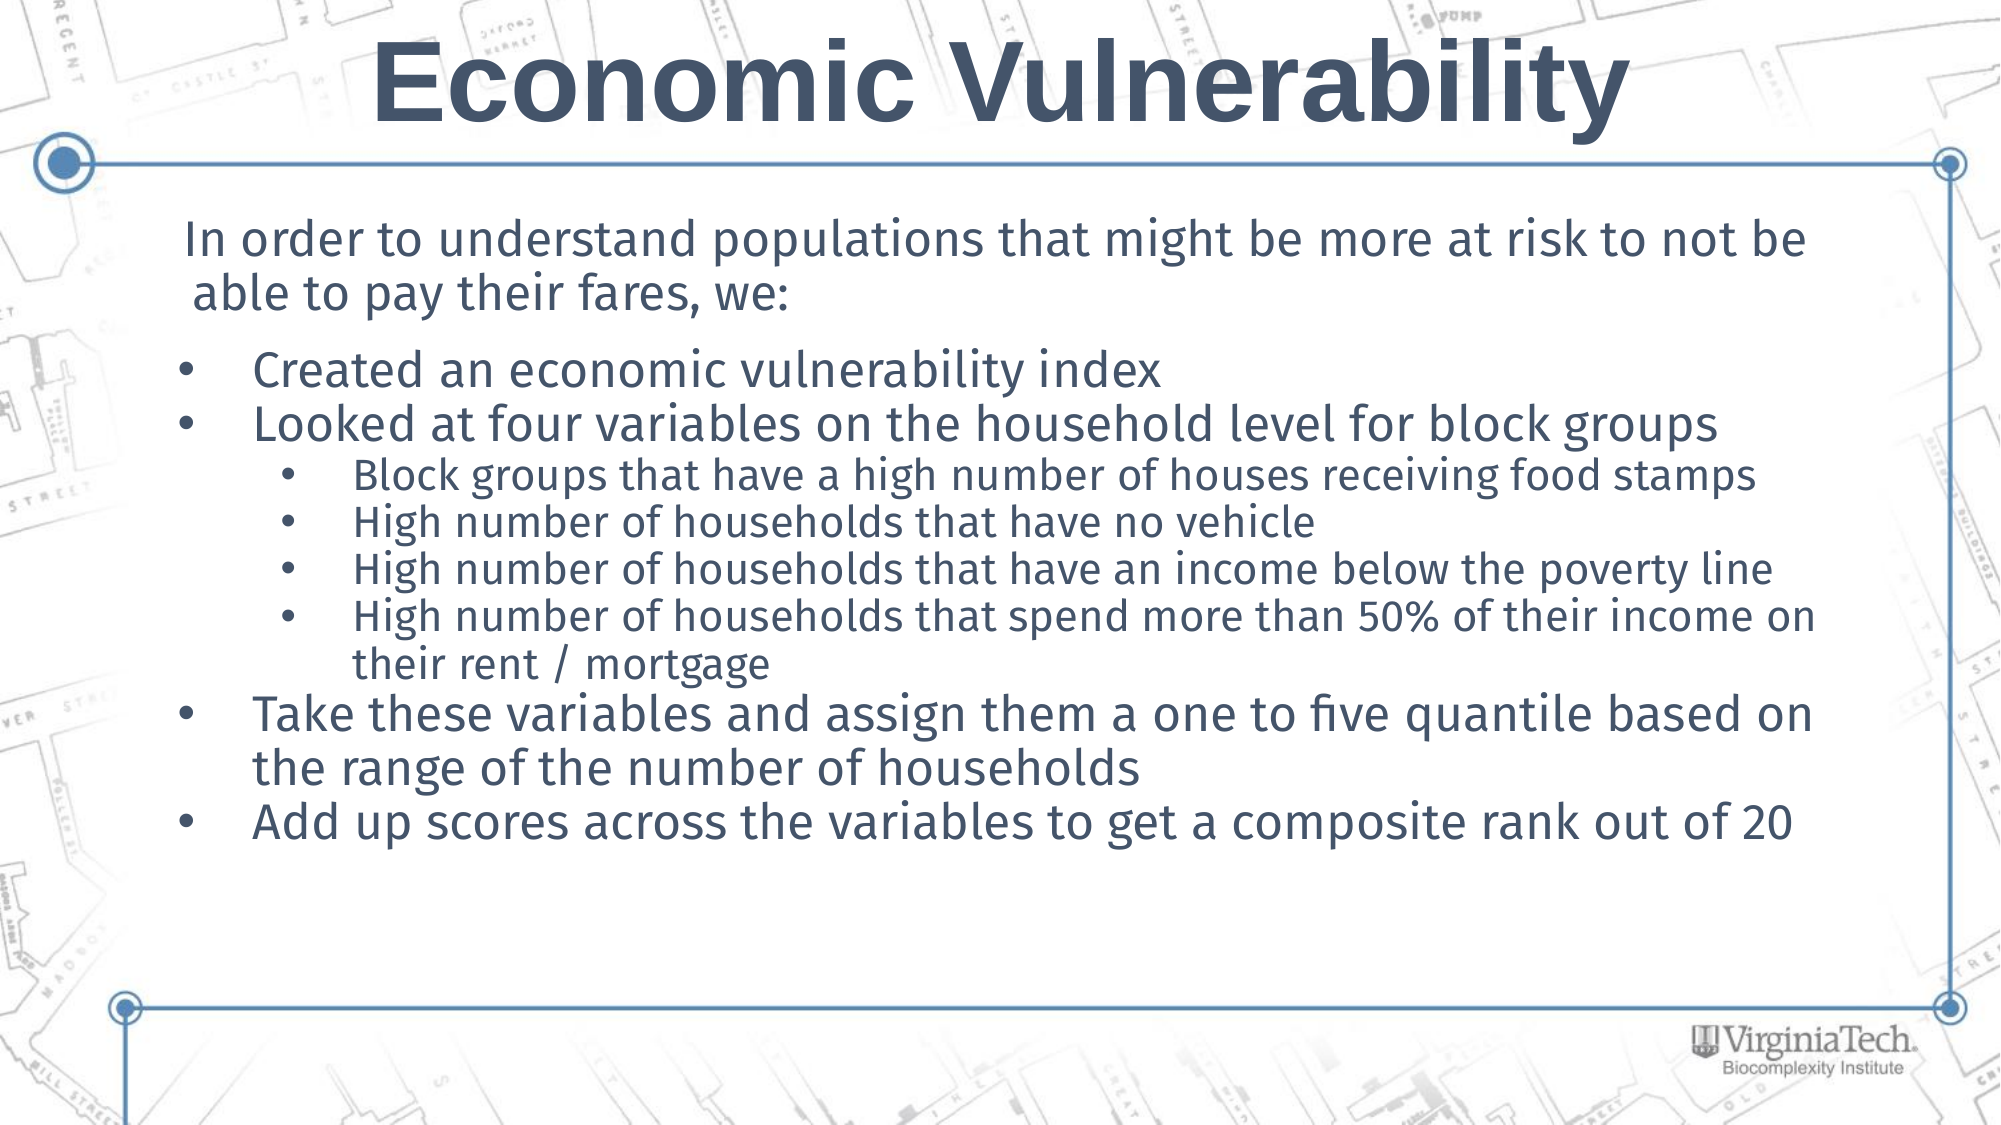

# Economic Vulnerability
In order to understand populations that might be more at risk to not be able to pay their fares, we:
Created an economic vulnerability index
Looked at four variables on the household level for block groups
Block groups that have a high number of houses receiving food stamps
High number of households that have no vehicle
High number of households that have an income below the poverty line
High number of households that spend more than 50% of their income on their rent / mortgage
Take these variables and assign them a one to five quantile based on the range of the number of households
Add up scores across the variables to get a composite rank out of 20